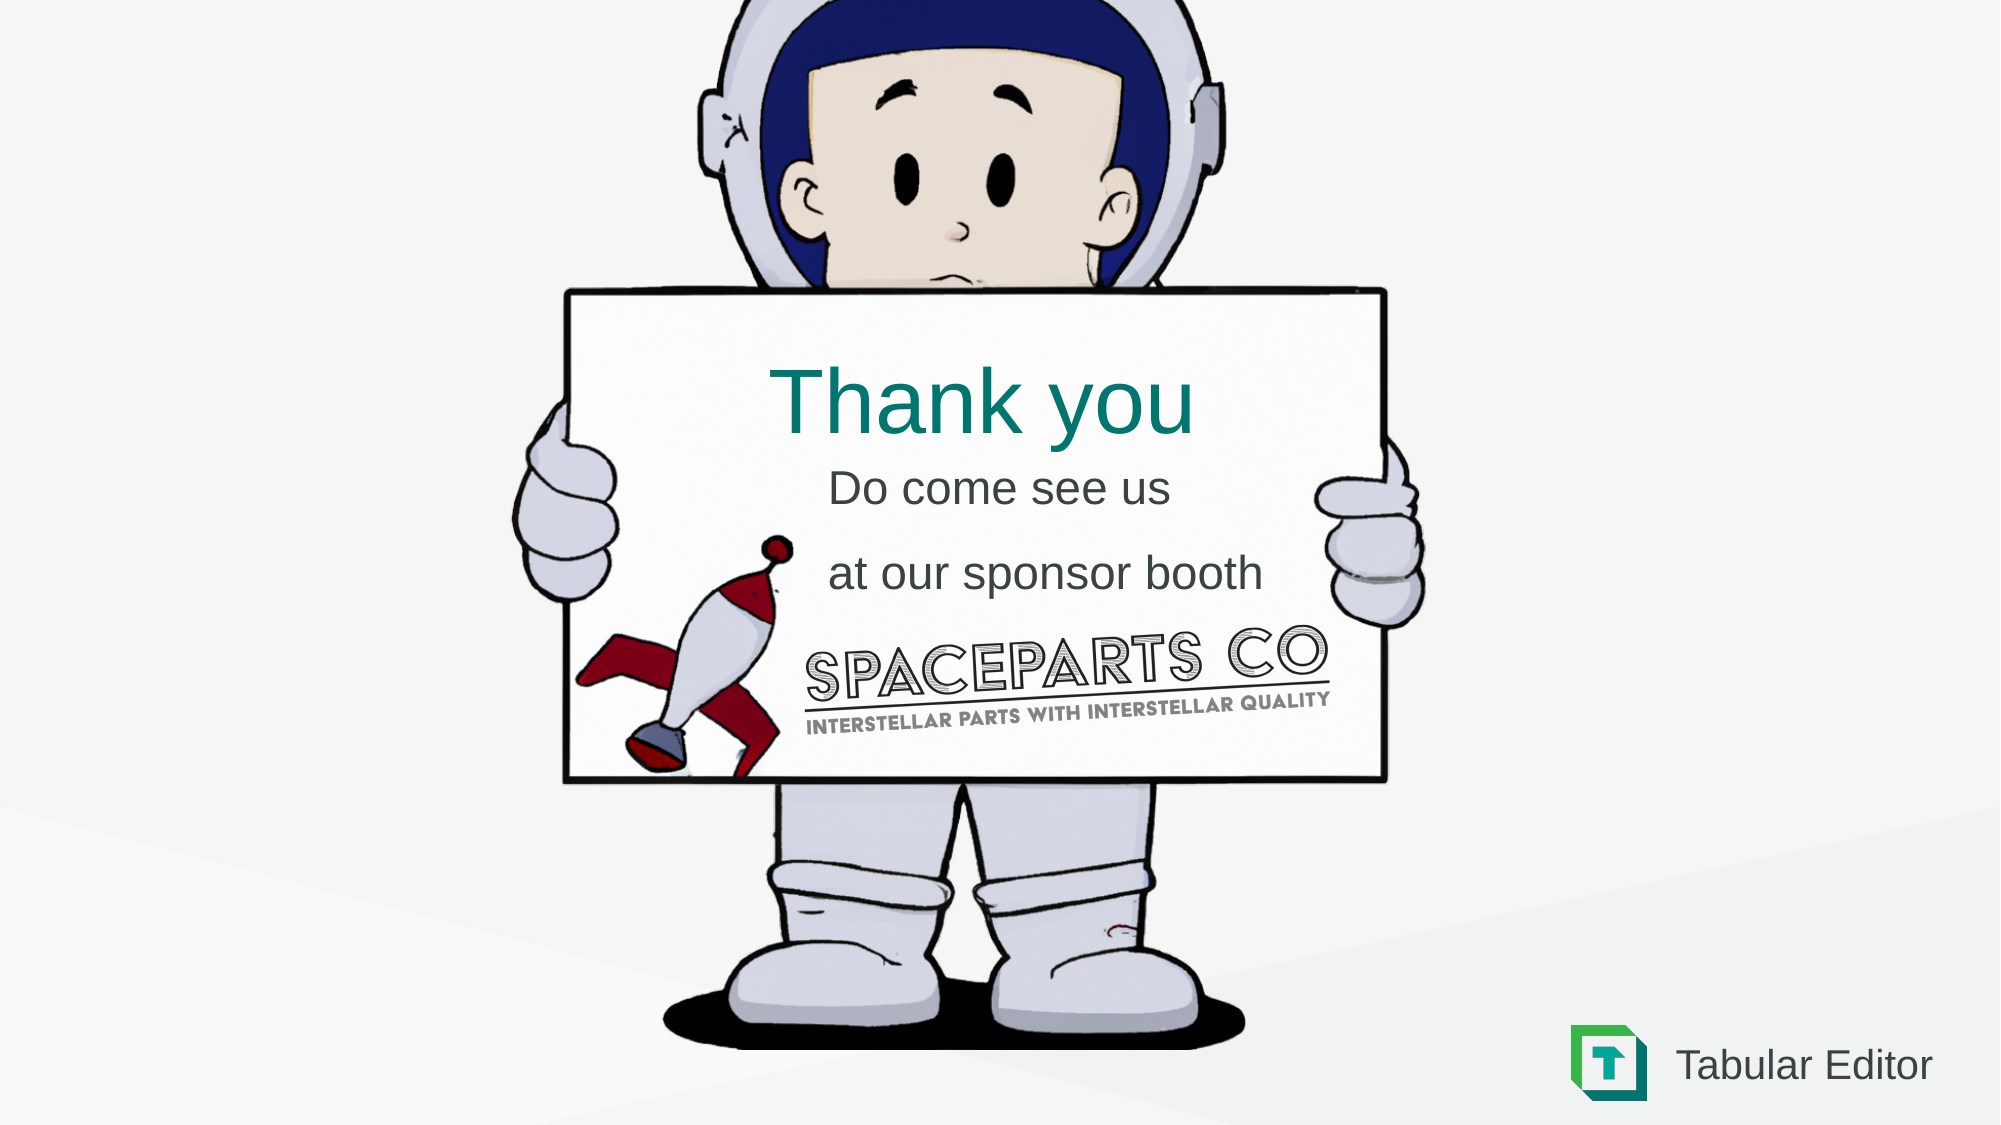

Thank you
Do come see us
at our sponsor booth